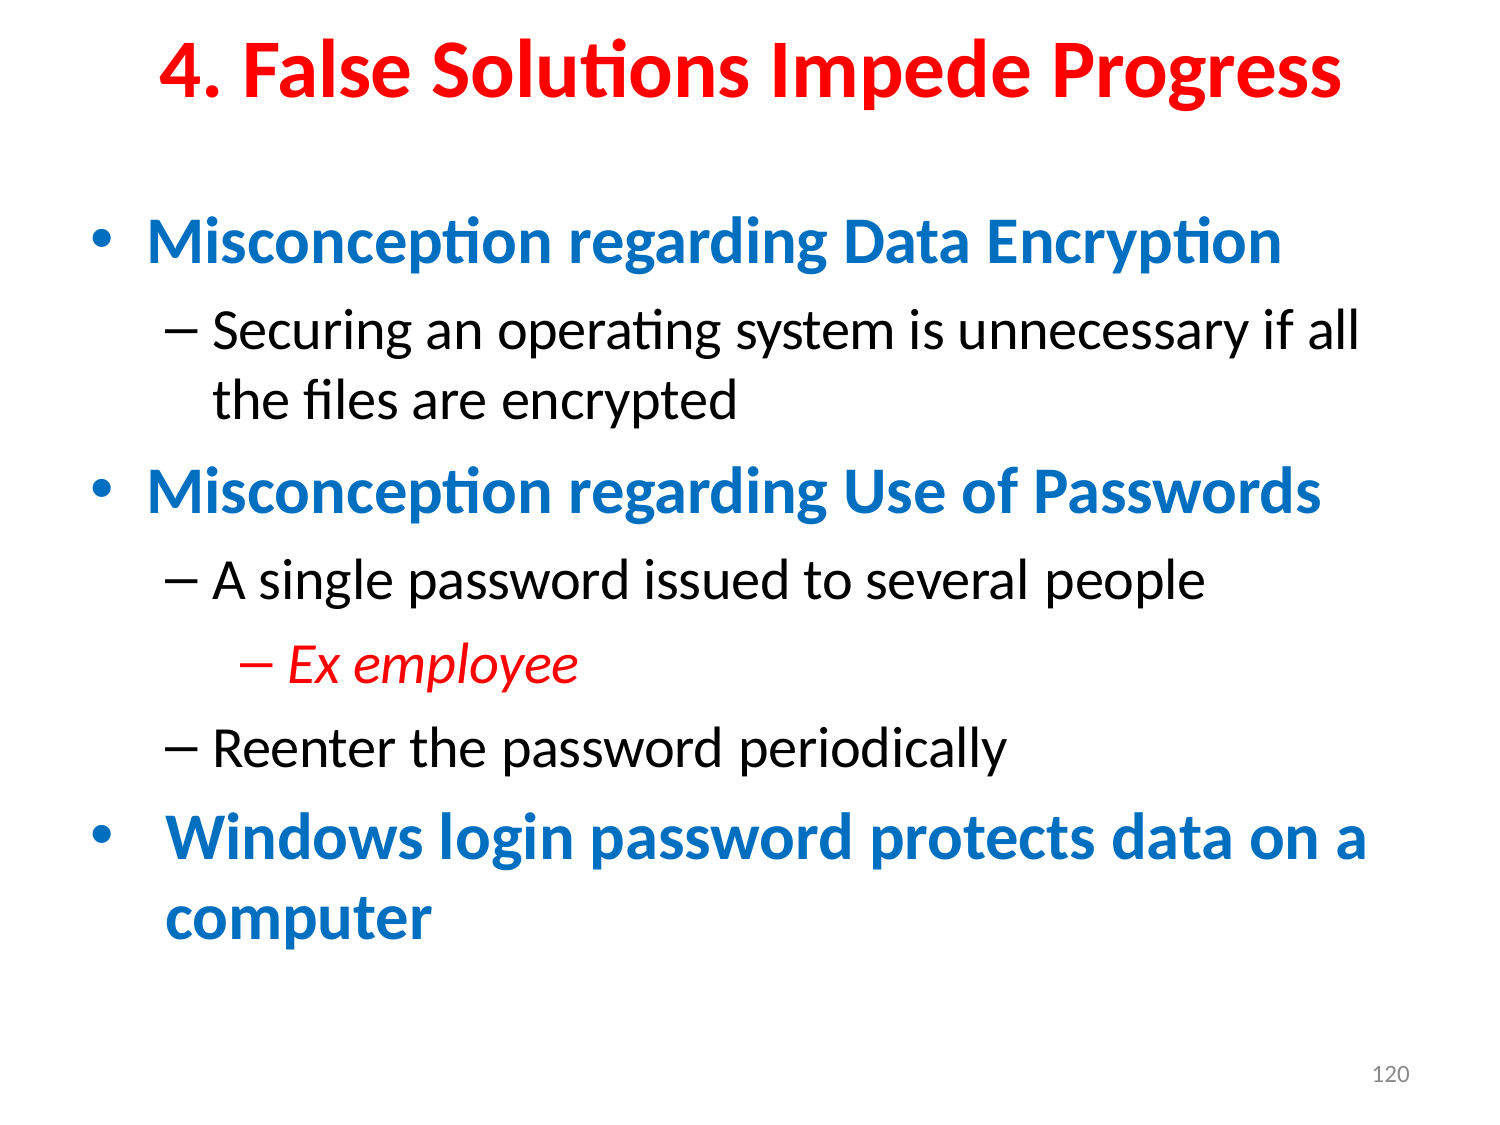

4. False Solutions Impede Progress
Misconception regarding Data Encryption
Securing an operating system is unnecessary if all  the files are encrypted
Misconception regarding Use of Passwords
A single password issued to several people
Ex employee
Reenter the password periodically
Windows login password protects data on a computer
120